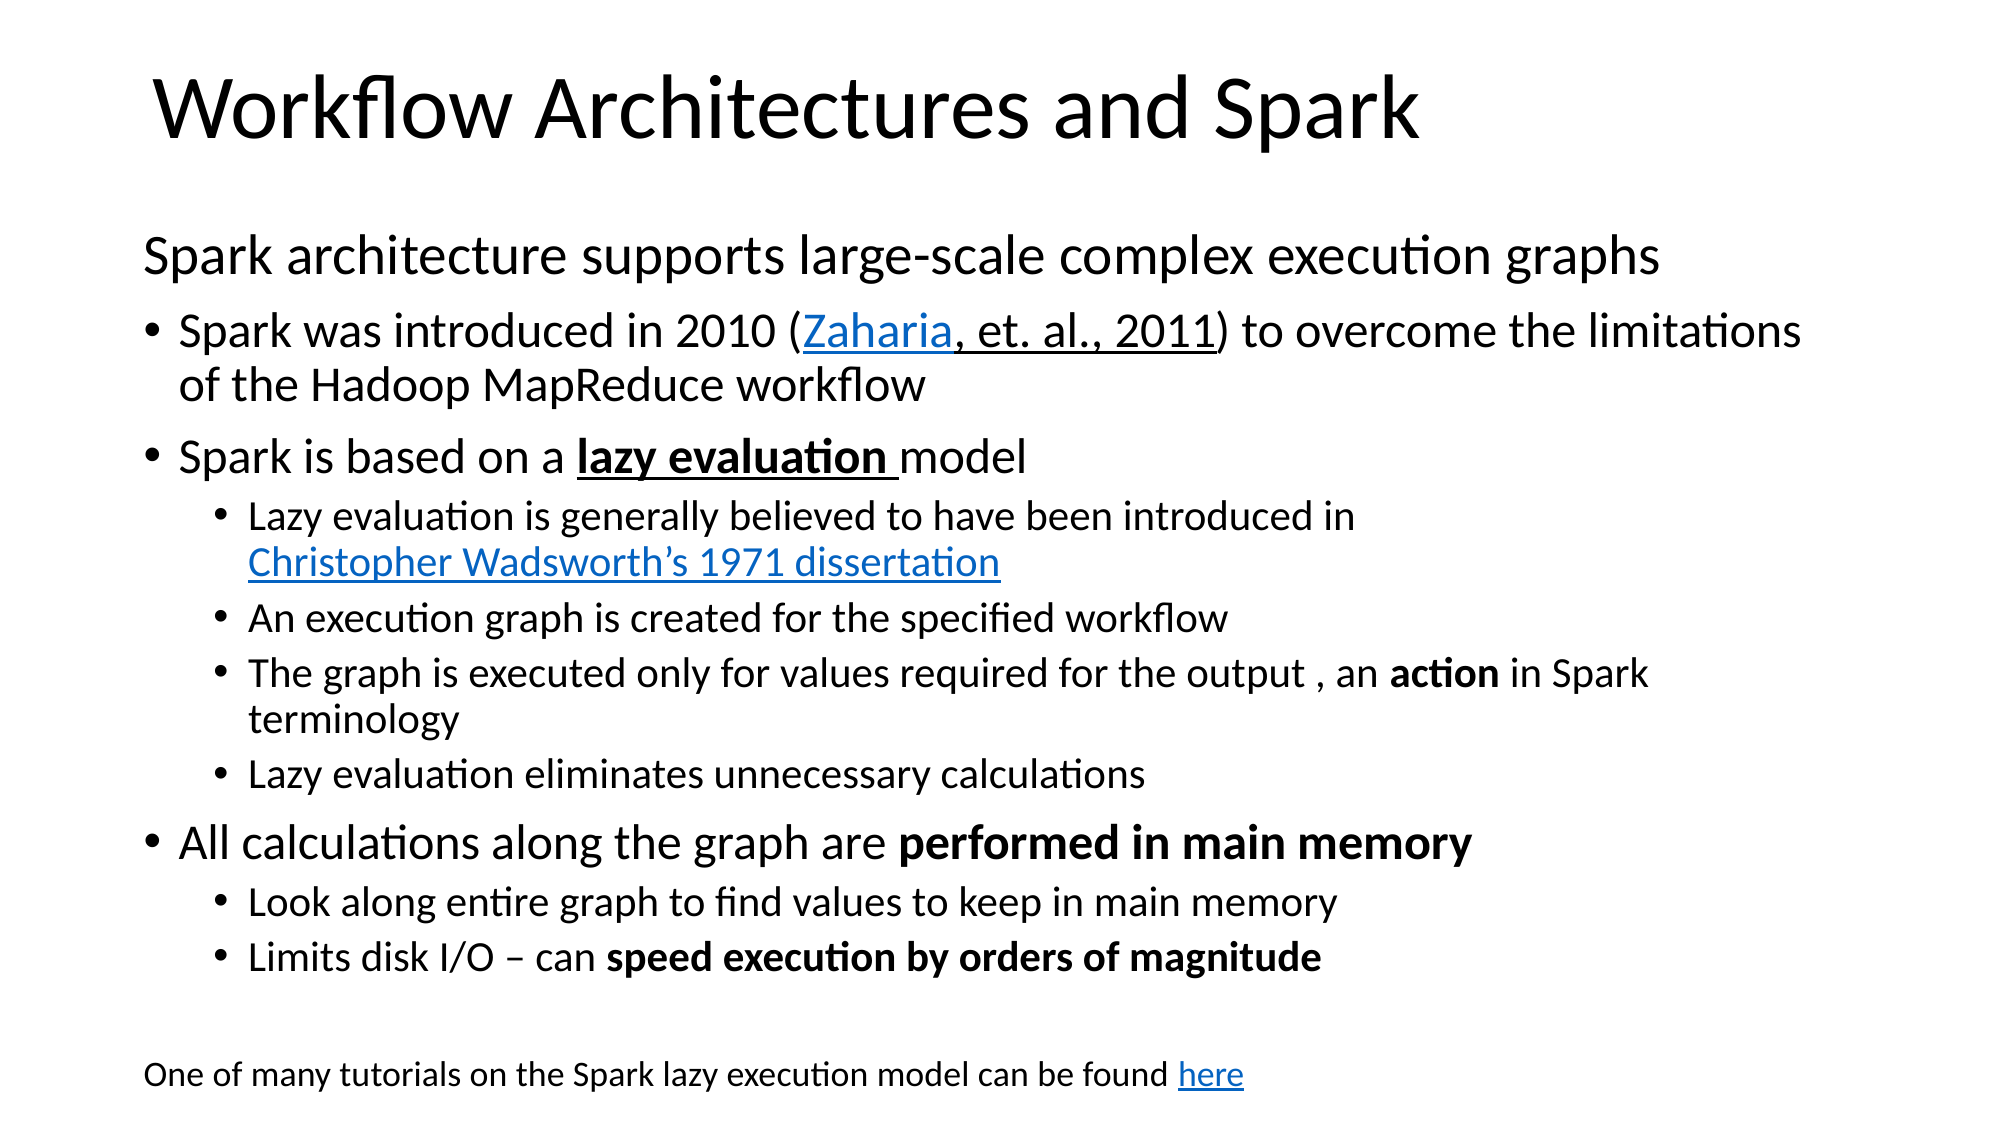

Workflow Architectures and Spark
Spark architecture supports large-scale complex execution graphs
Spark was introduced in 2010 (Zaharia, et. al., 2011) to overcome the limitations of the Hadoop MapReduce workflow
Spark is based on a lazy evaluation model
Lazy evaluation is generally believed to have been introduced in Christopher Wadsworth’s 1971 dissertation
An execution graph is created for the specified workflow
The graph is executed only for values required for the output , an action in Spark terminology
Lazy evaluation eliminates unnecessary calculations
All calculations along the graph are performed in main memory
Look along entire graph to find values to keep in main memory
Limits disk I/O – can speed execution by orders of magnitude

One of many tutorials on the Spark lazy execution model can be found here